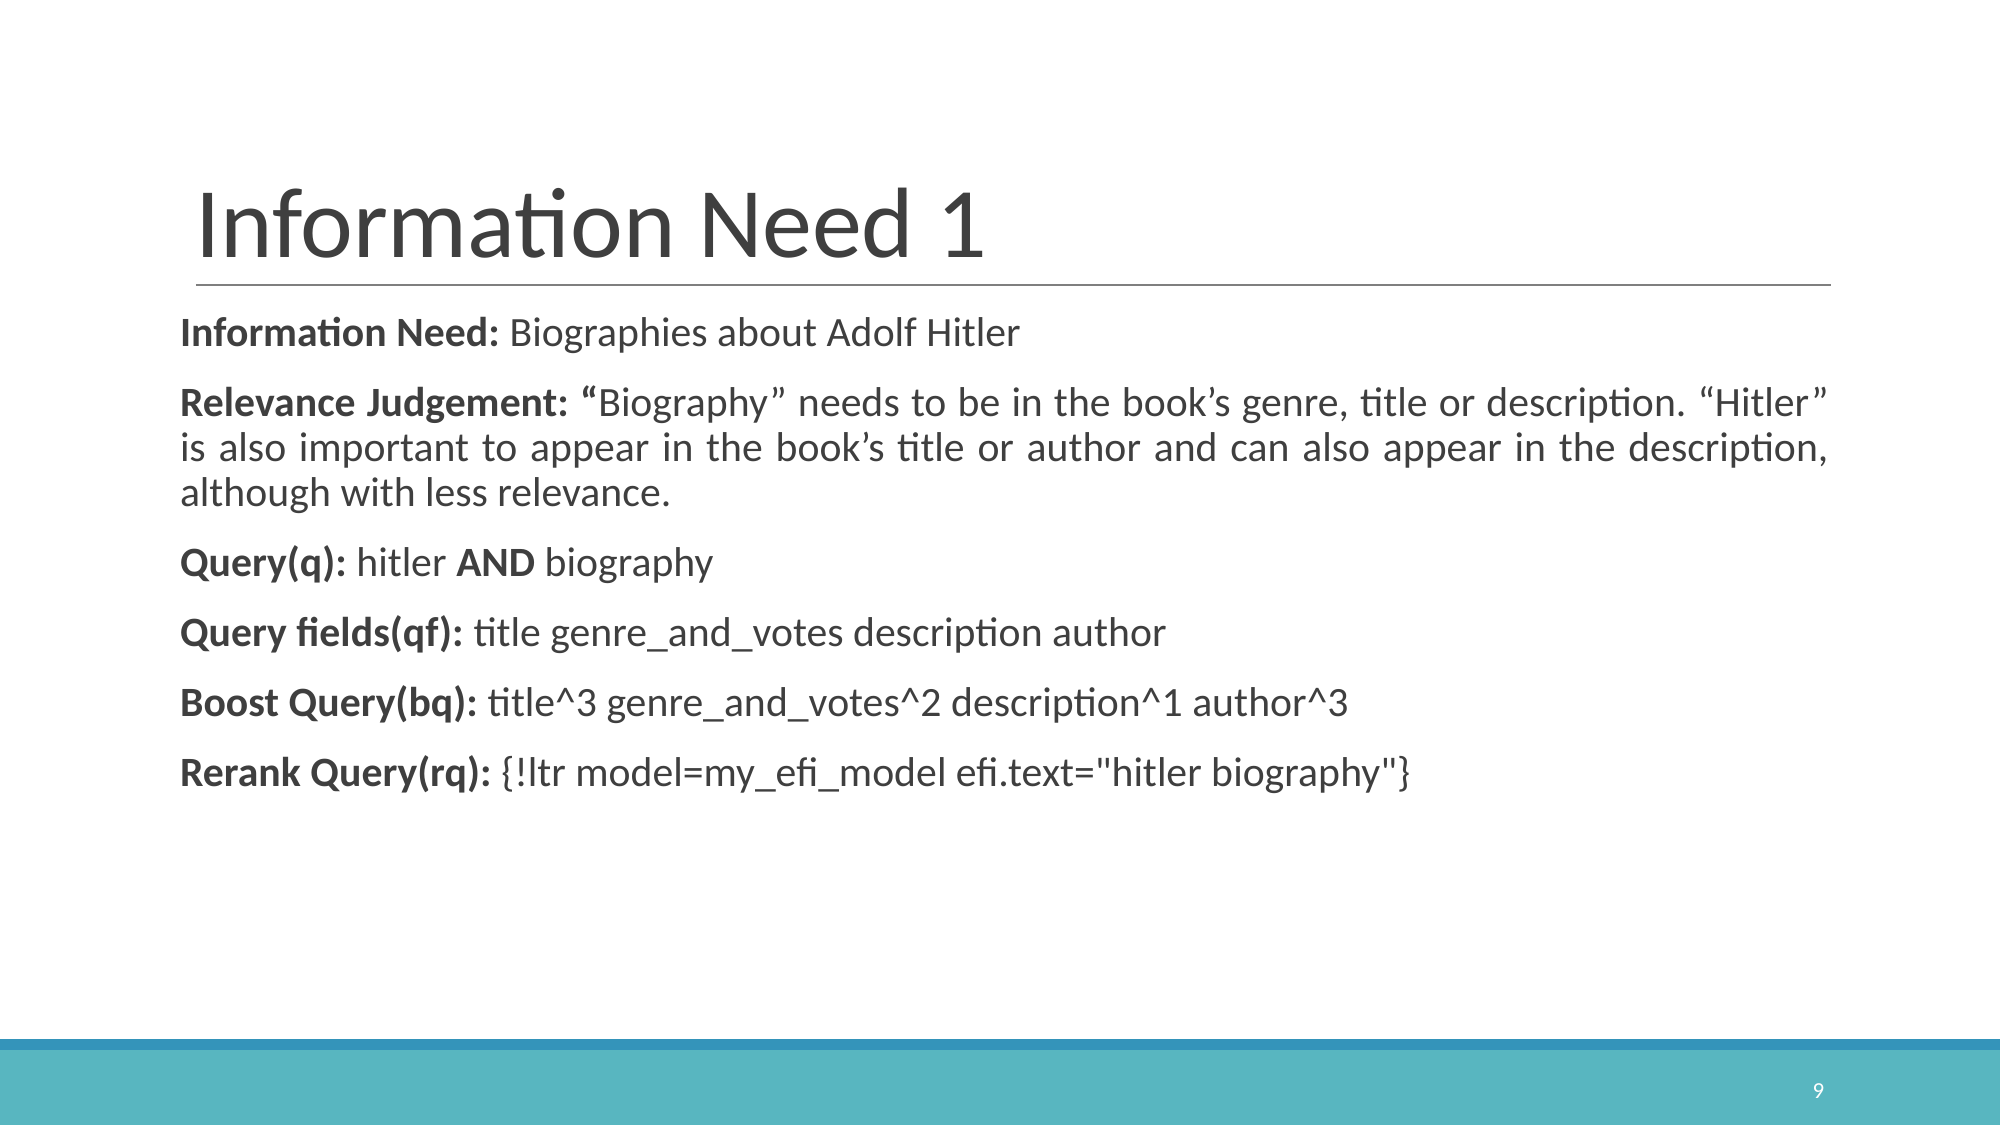

# Information Need 1
Information Need: Biographies about Adolf Hitler
Relevance Judgement: “Biography” needs to be in the book’s genre, title or description. “Hitler” is also important to appear in the book’s title or author and can also appear in the description, although with less relevance.
Query(q): hitler AND biography
Query fields(qf): title genre_and_votes description author
Boost Query(bq): title^3 genre_and_votes^2 description^1 author^3
Rerank Query(rq): {!ltr model=my_efi_model efi.text="hitler biography"}
9